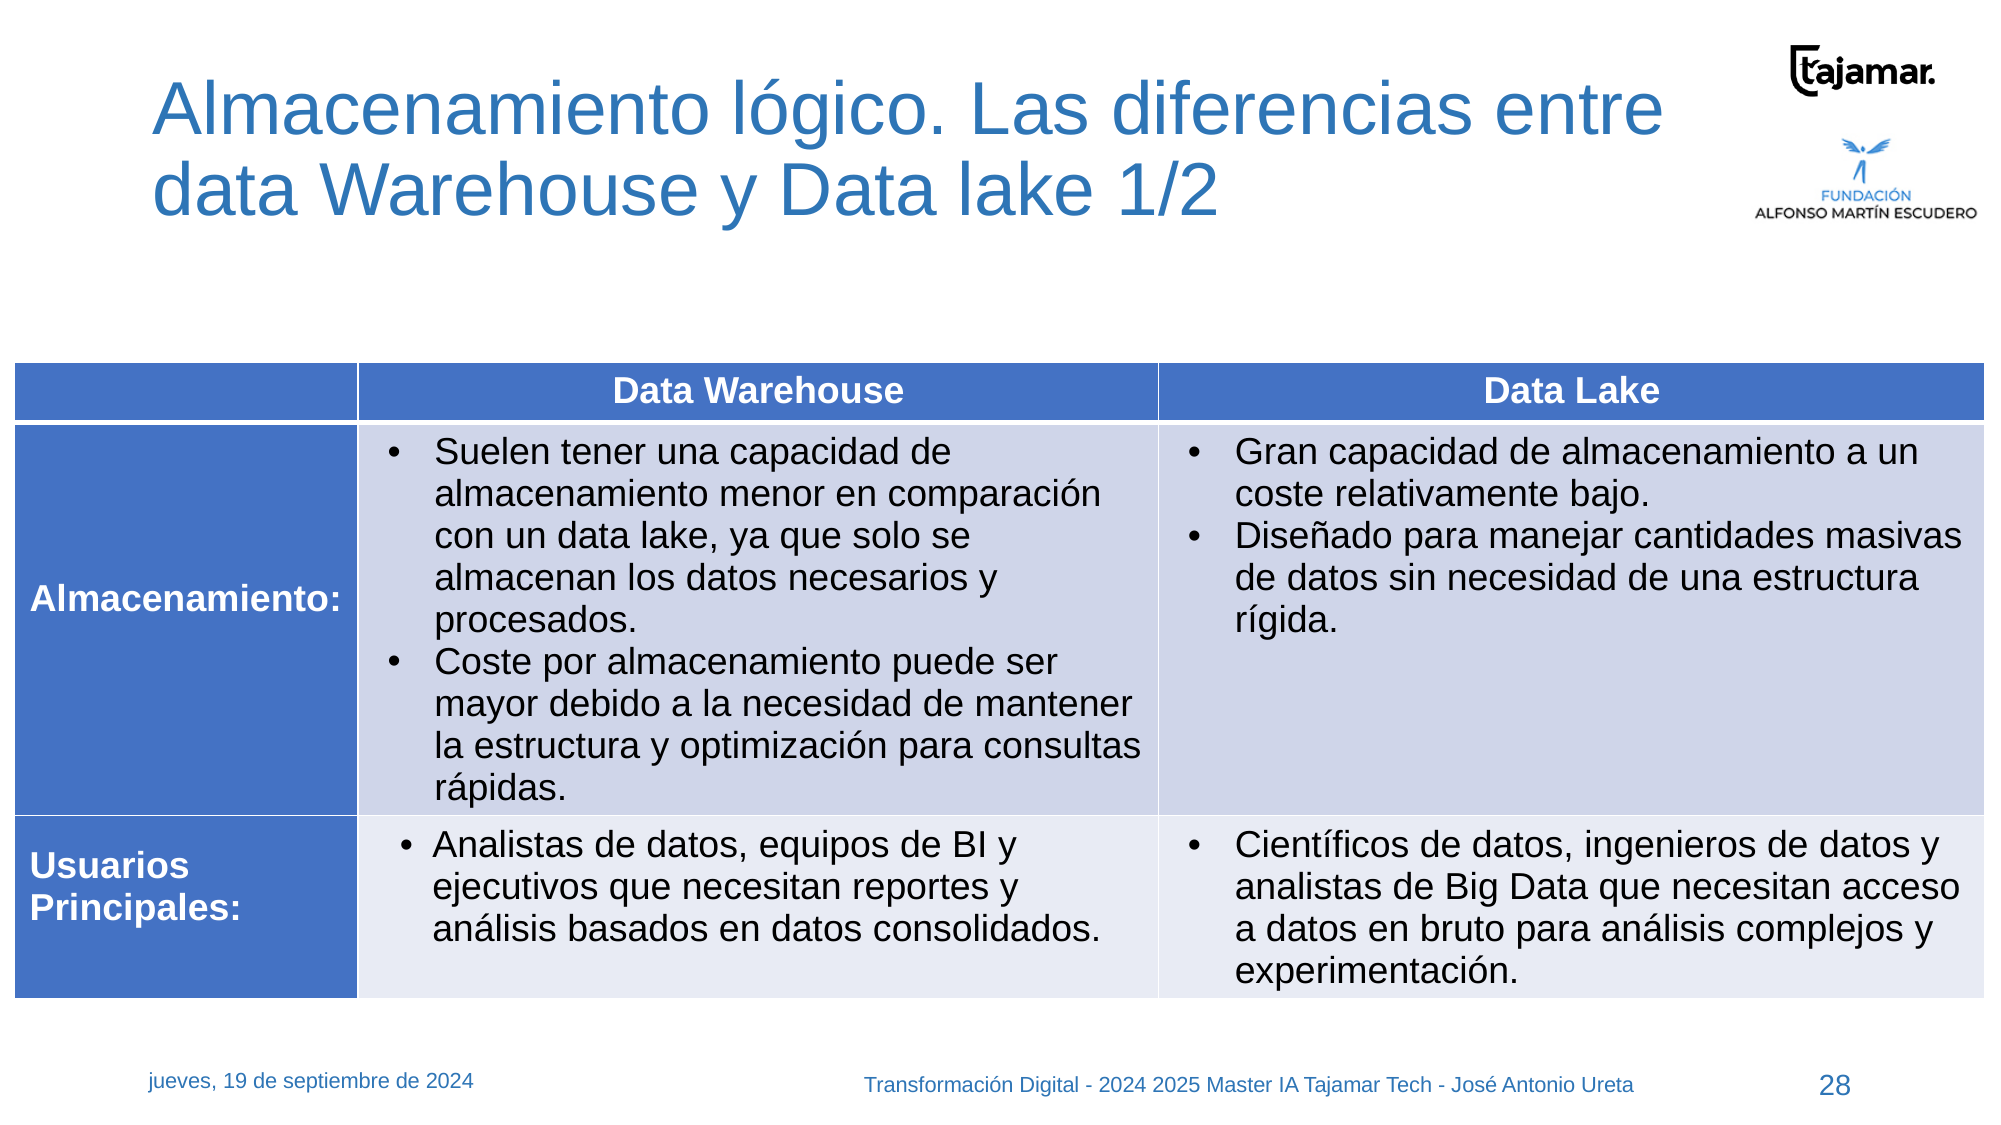

# Almacenamiento lógico. Las diferencias entre data Warehouse y Data lake 1/2
|  | Data Warehouse | Data Lake |
| --- | --- | --- |
| Almacenamiento: | Suelen tener una capacidad de almacenamiento menor en comparación con un data lake, ya que solo se almacenan los datos necesarios y procesados. Coste por almacenamiento puede ser mayor debido a la necesidad de mantener la estructura y optimización para consultas rápidas. | Gran capacidad de almacenamiento a un coste relativamente bajo. Diseñado para manejar cantidades masivas de datos sin necesidad de una estructura rígida. |
| Usuarios Principales: | Analistas de datos, equipos de BI y ejecutivos que necesitan reportes y análisis basados en datos consolidados. | Científicos de datos, ingenieros de datos y analistas de Big Data que necesitan acceso a datos en bruto para análisis complejos y experimentación. |
jueves, 19 de septiembre de 2024
Transformación Digital - 2024 2025 Master IA Tajamar Tech - José Antonio Ureta
28